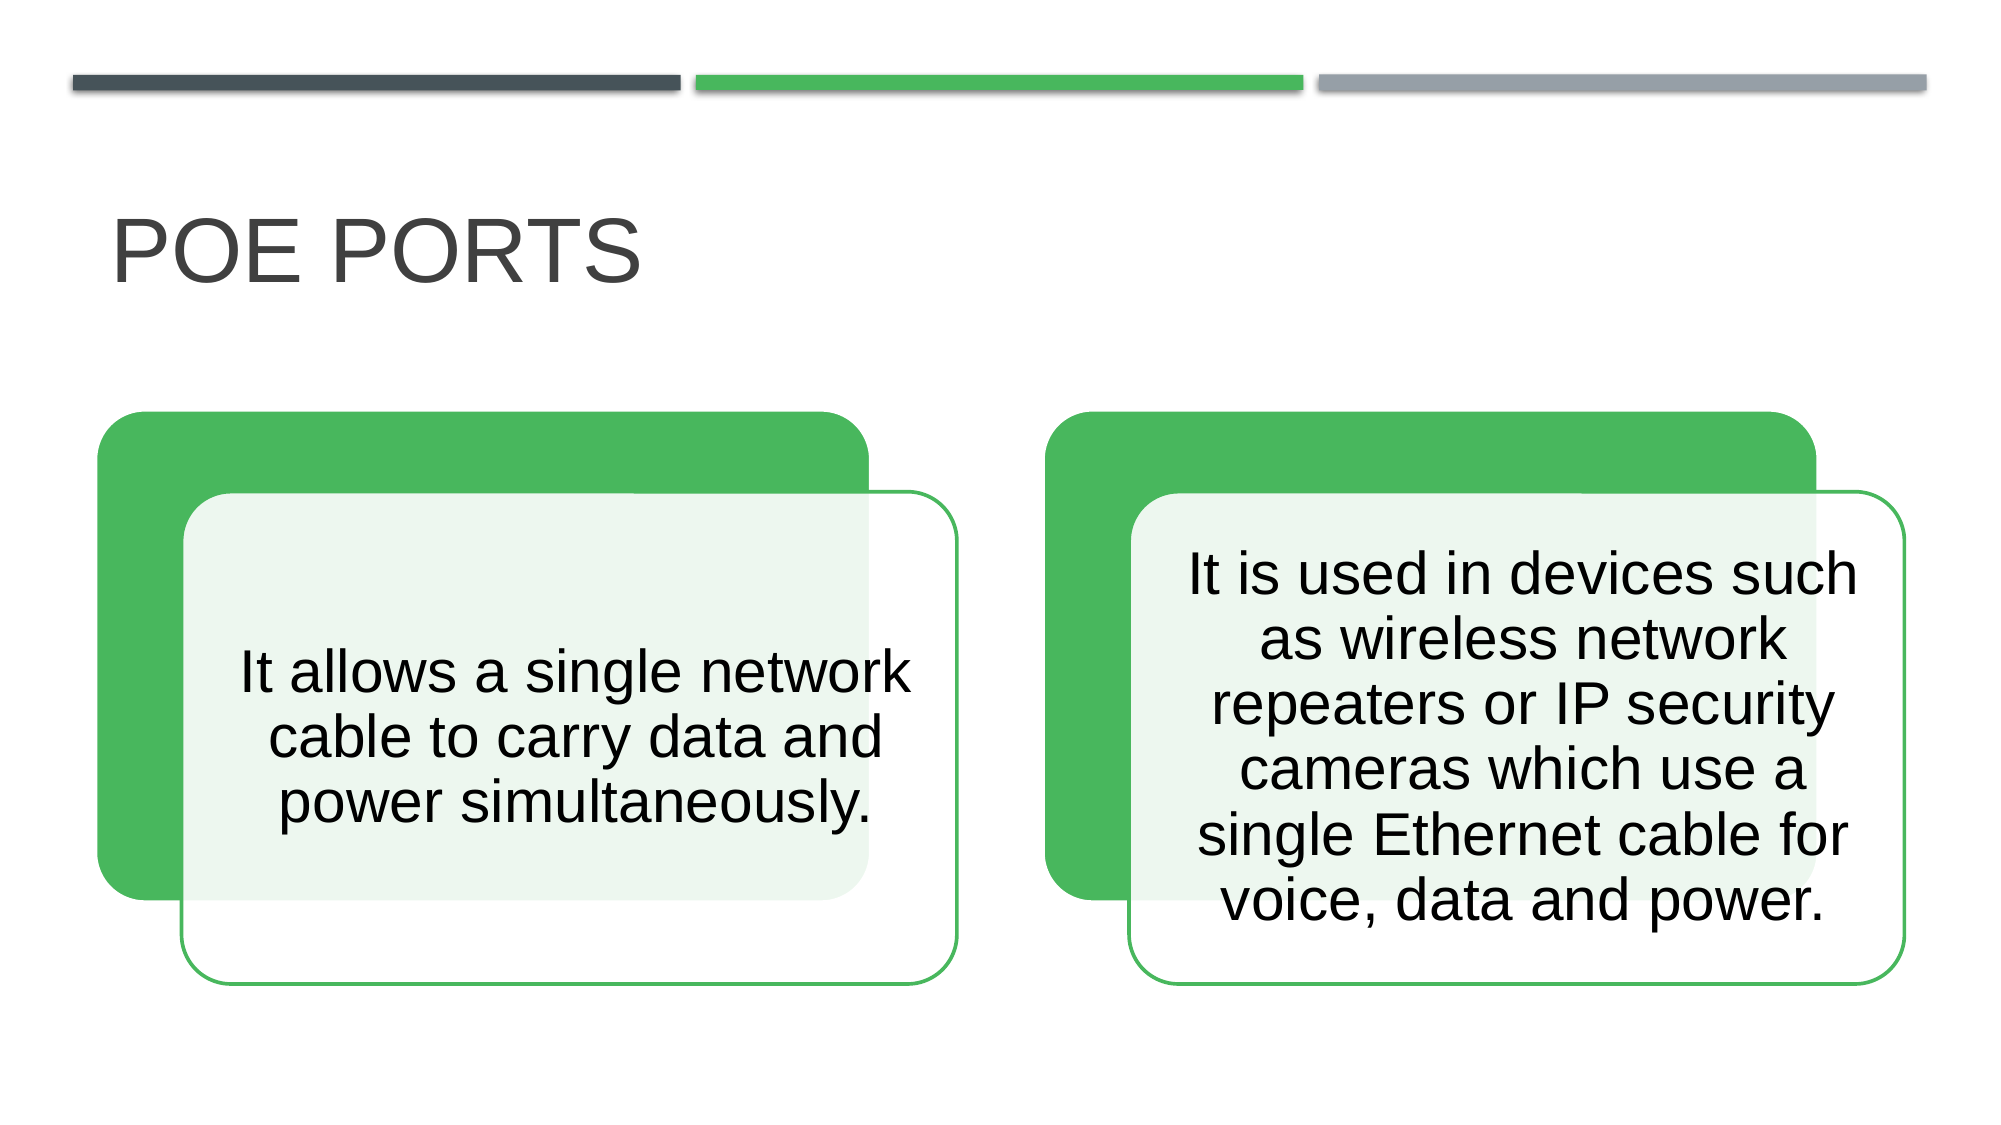

# Poe ports
It allows a single network cable to carry data and power simultaneously.
It is used in devices such as wireless network repeaters or IP security cameras which use a single Ethernet cable for voice, data and power.